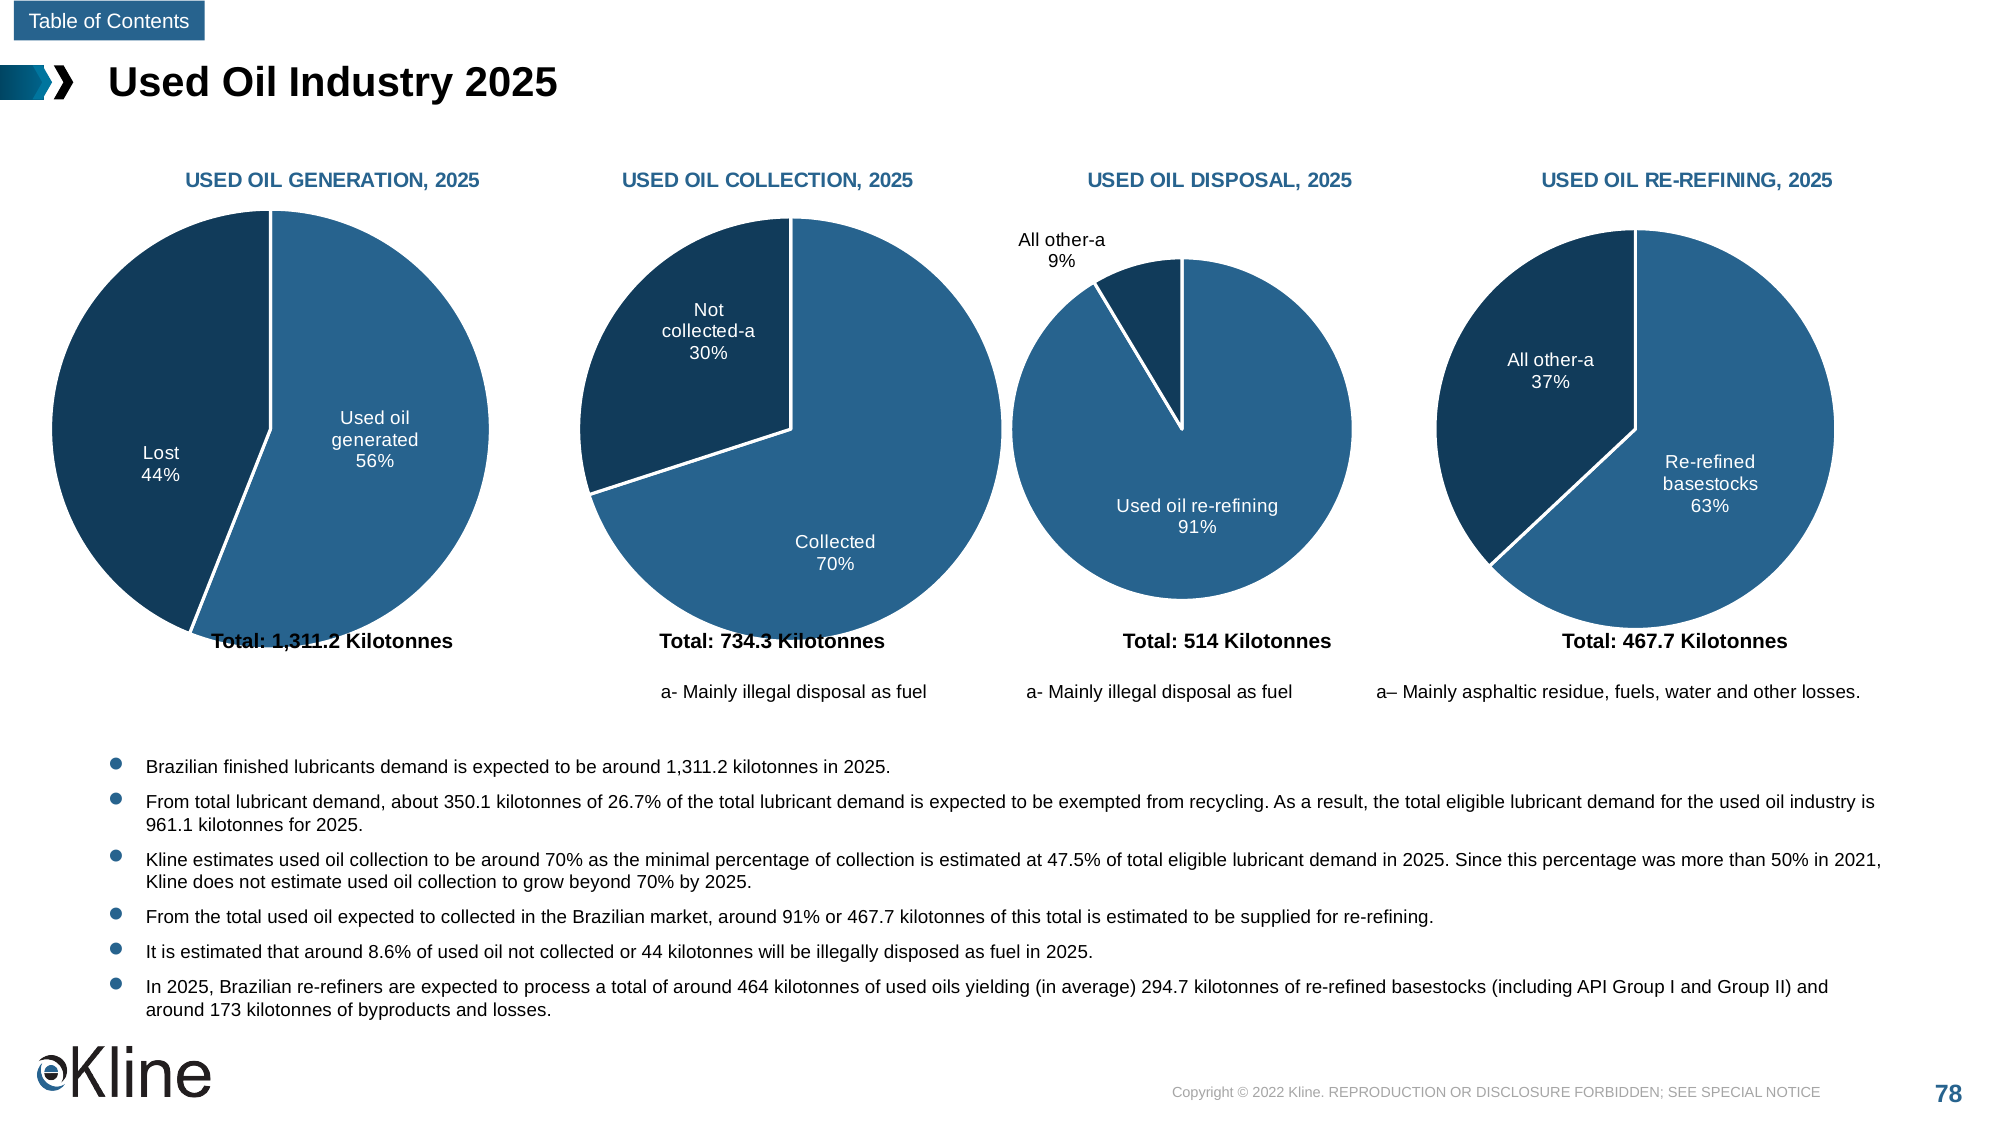

# Used Oil Industry 2025

### Chart: USED OIL GENERATION, 2025

| Category | Sales |
|---|---|
| Used oil generated | 0.56 |
| Lost | 0.44 |

### Chart: USED OIL COLLECTION, 2025

| Category | Sales |
|---|---|
| Collected | 0.7 |
| Not collected-a | 0.3 |

### Chart: USED OIL DISPOSAL, 2025

| Category | Sales |
|---|---|
| Used oil re-refining | 464.1269160089387 |
| All other-a | 43.6035023724188 |

### Chart: USED OIL RE-REFINING, 2025

| Category | B/E |
|---|---|
| Re-refined basestocks | 0.63 |
| All other-a | 0.37 |
Total: 1,311.2 Kilotonnes
Total: 734.3 Kilotonnes
Total: 514 Kilotonnes
Total: 467.7 Kilotonnes
a- Mainly illegal disposal as fuel
a- Mainly illegal disposal as fuel
a– Mainly asphaltic residue, fuels, water and other losses.
Brazilian finished lubricants demand is expected to be around 1,311.2 kilotonnes in 2025.
From total lubricant demand, about 350.1 kilotonnes of 26.7% of the total lubricant demand is expected to be exempted from recycling. As a result, the total eligible lubricant demand for the used oil industry is 961.1 kilotonnes for 2025.
Kline estimates used oil collection to be around 70% as the minimal percentage of collection is estimated at 47.5% of total eligible lubricant demand in 2025. Since this percentage was more than 50% in 2021, Kline does not estimate used oil collection to grow beyond 70% by 2025.
From the total used oil expected to collected in the Brazilian market, around 91% or 467.7 kilotonnes of this total is estimated to be supplied for re-refining.
It is estimated that around 8.6% of used oil not collected or 44 kilotonnes will be illegally disposed as fuel in 2025.
In 2025, Brazilian re-refiners are expected to process a total of around 464 kilotonnes of used oils yielding (in average) 294.7 kilotonnes of re-refined basestocks (including API Group I and Group II) and around 173 kilotonnes of byproducts and losses.